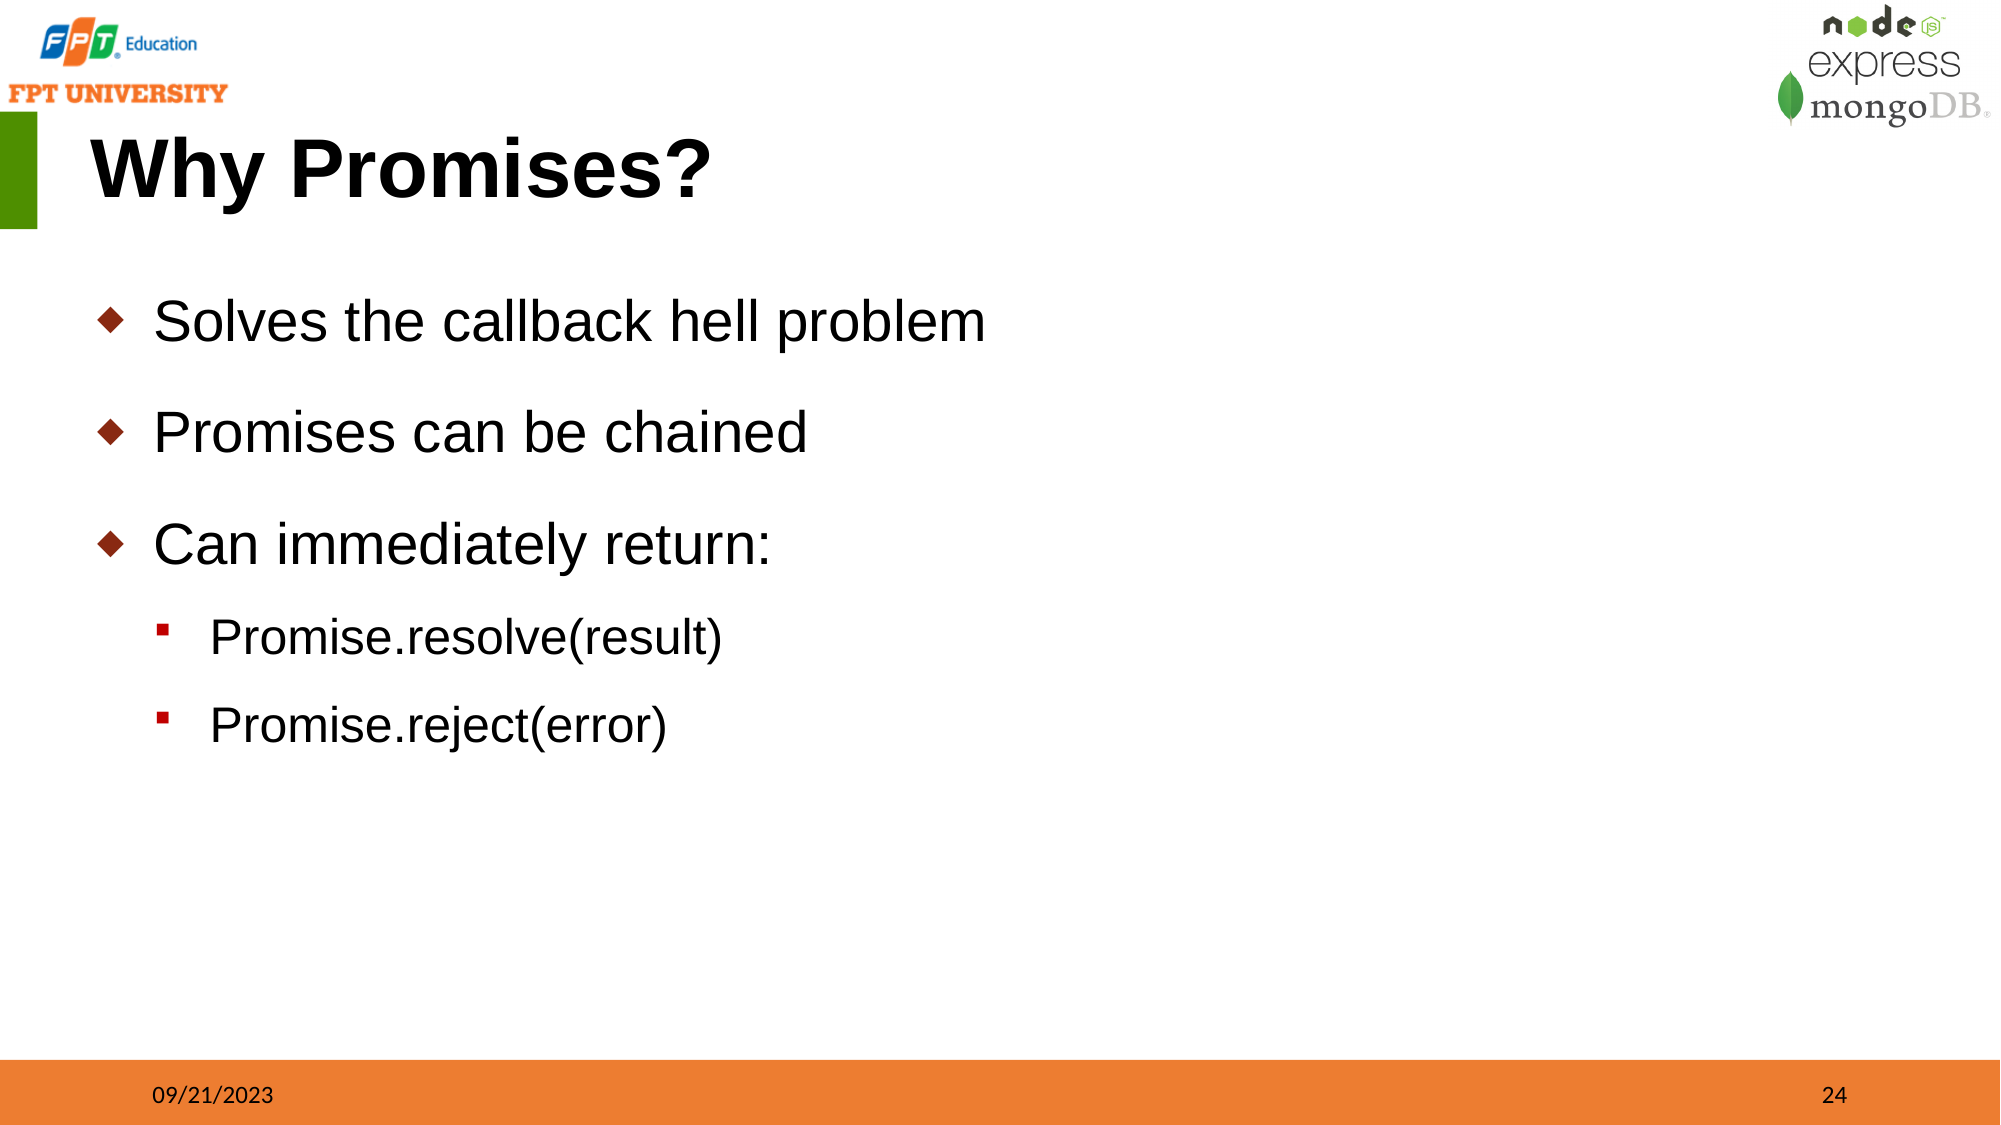

# Why Promises?
Solves the callback hell problem
Promises can be chained
Can immediately return:
Promise.resolve(result)
Promise.reject(error)
09/21/2023
24